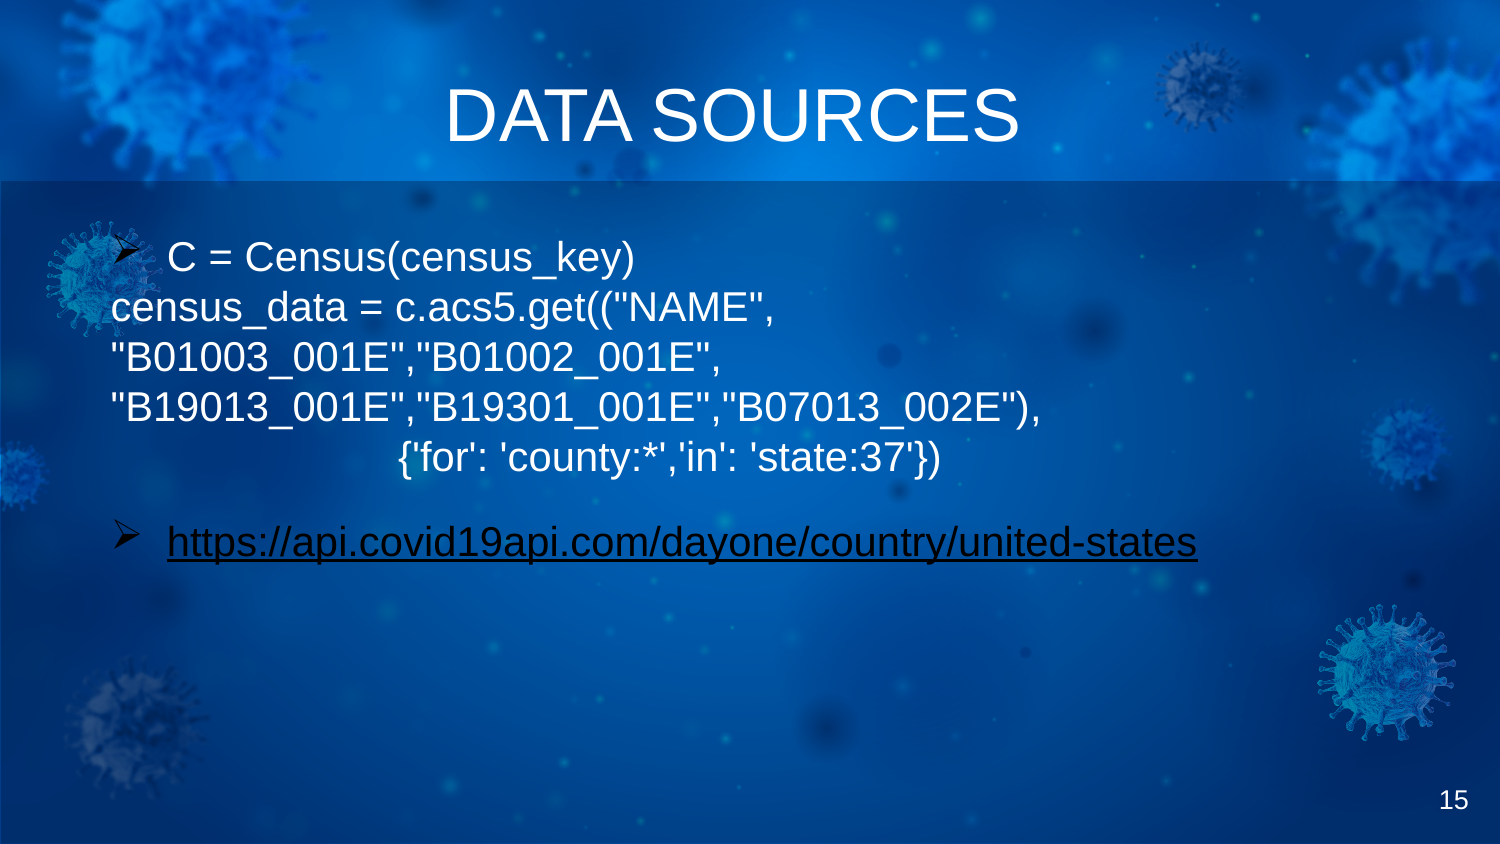

DATA SOURCES

C = Census(census_key)
census_data = c.acs5.get(("NAME", "B01003_001E","B01002_001E", "B19013_001E","B19301_001E","B07013_002E"),
                         {'for': 'county:*','in': 'state:37'})

https://api.covid19api.com/dayone/country/united-states
15